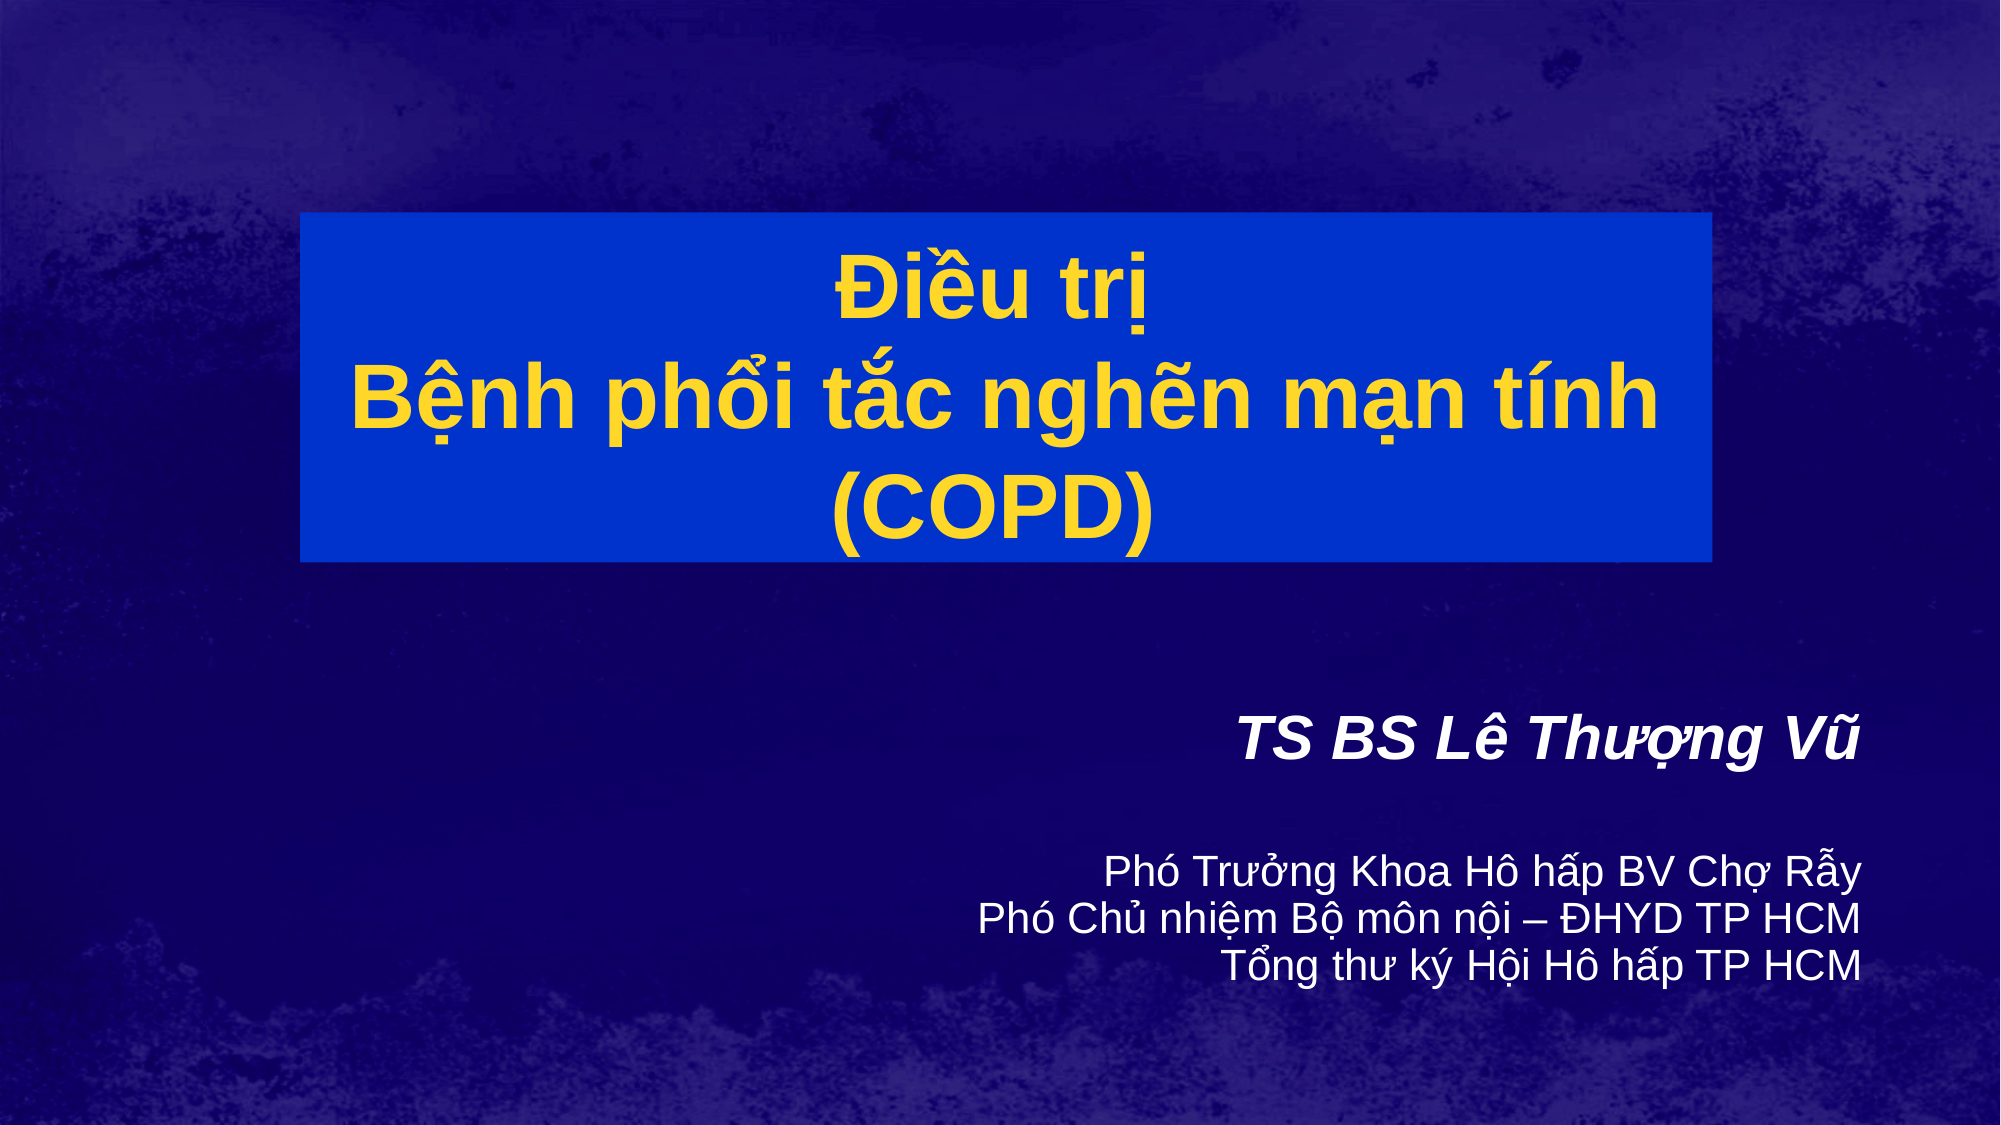

# Điều trị Bệnh phổi tắc nghẽn mạn tính (COPD)
TS BS Lê Thượng Vũ
Phó Trưởng Khoa Hô hấp BV Chợ Rẫy
	Phó Chủ nhiệm Bộ môn nội – ĐHYD TP HCM
	Tổng thư ký Hội Hô hấp TP HCM